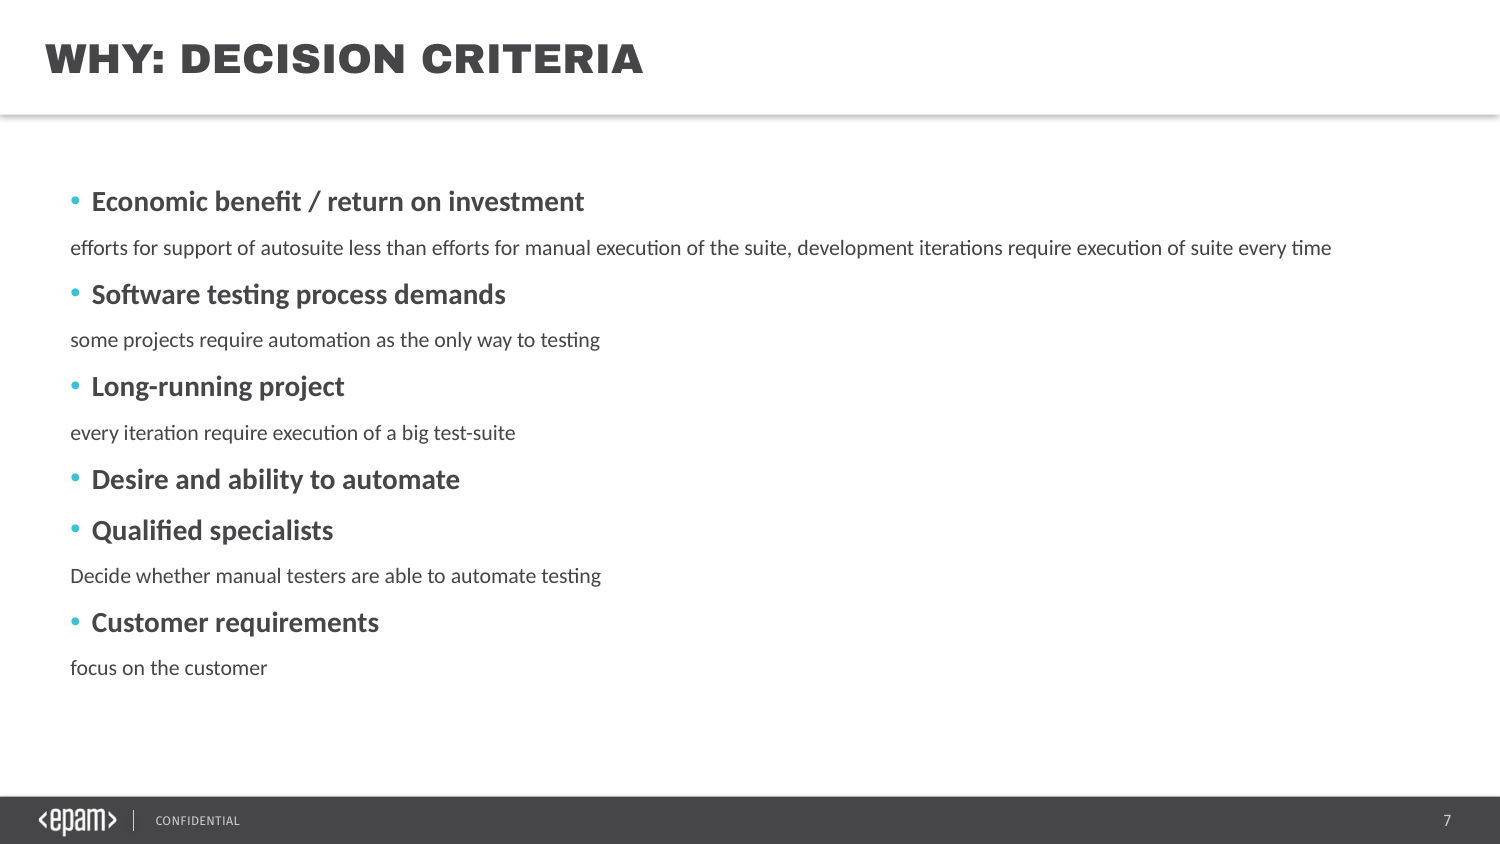

WHY: DECISION CRITERIA
Economic benefit / return on investment
efforts for support of autosuite less than efforts for manual execution of the suite, development iterations require execution of suite every time
Software testing process demands
some projects require automation as the only way to testing
Long-running project
every iteration require execution of a big test-suite
Desire and ability to automate
Qualified specialists
Decide whether manual testers are able to automate testing
Customer requirements
focus on the customer